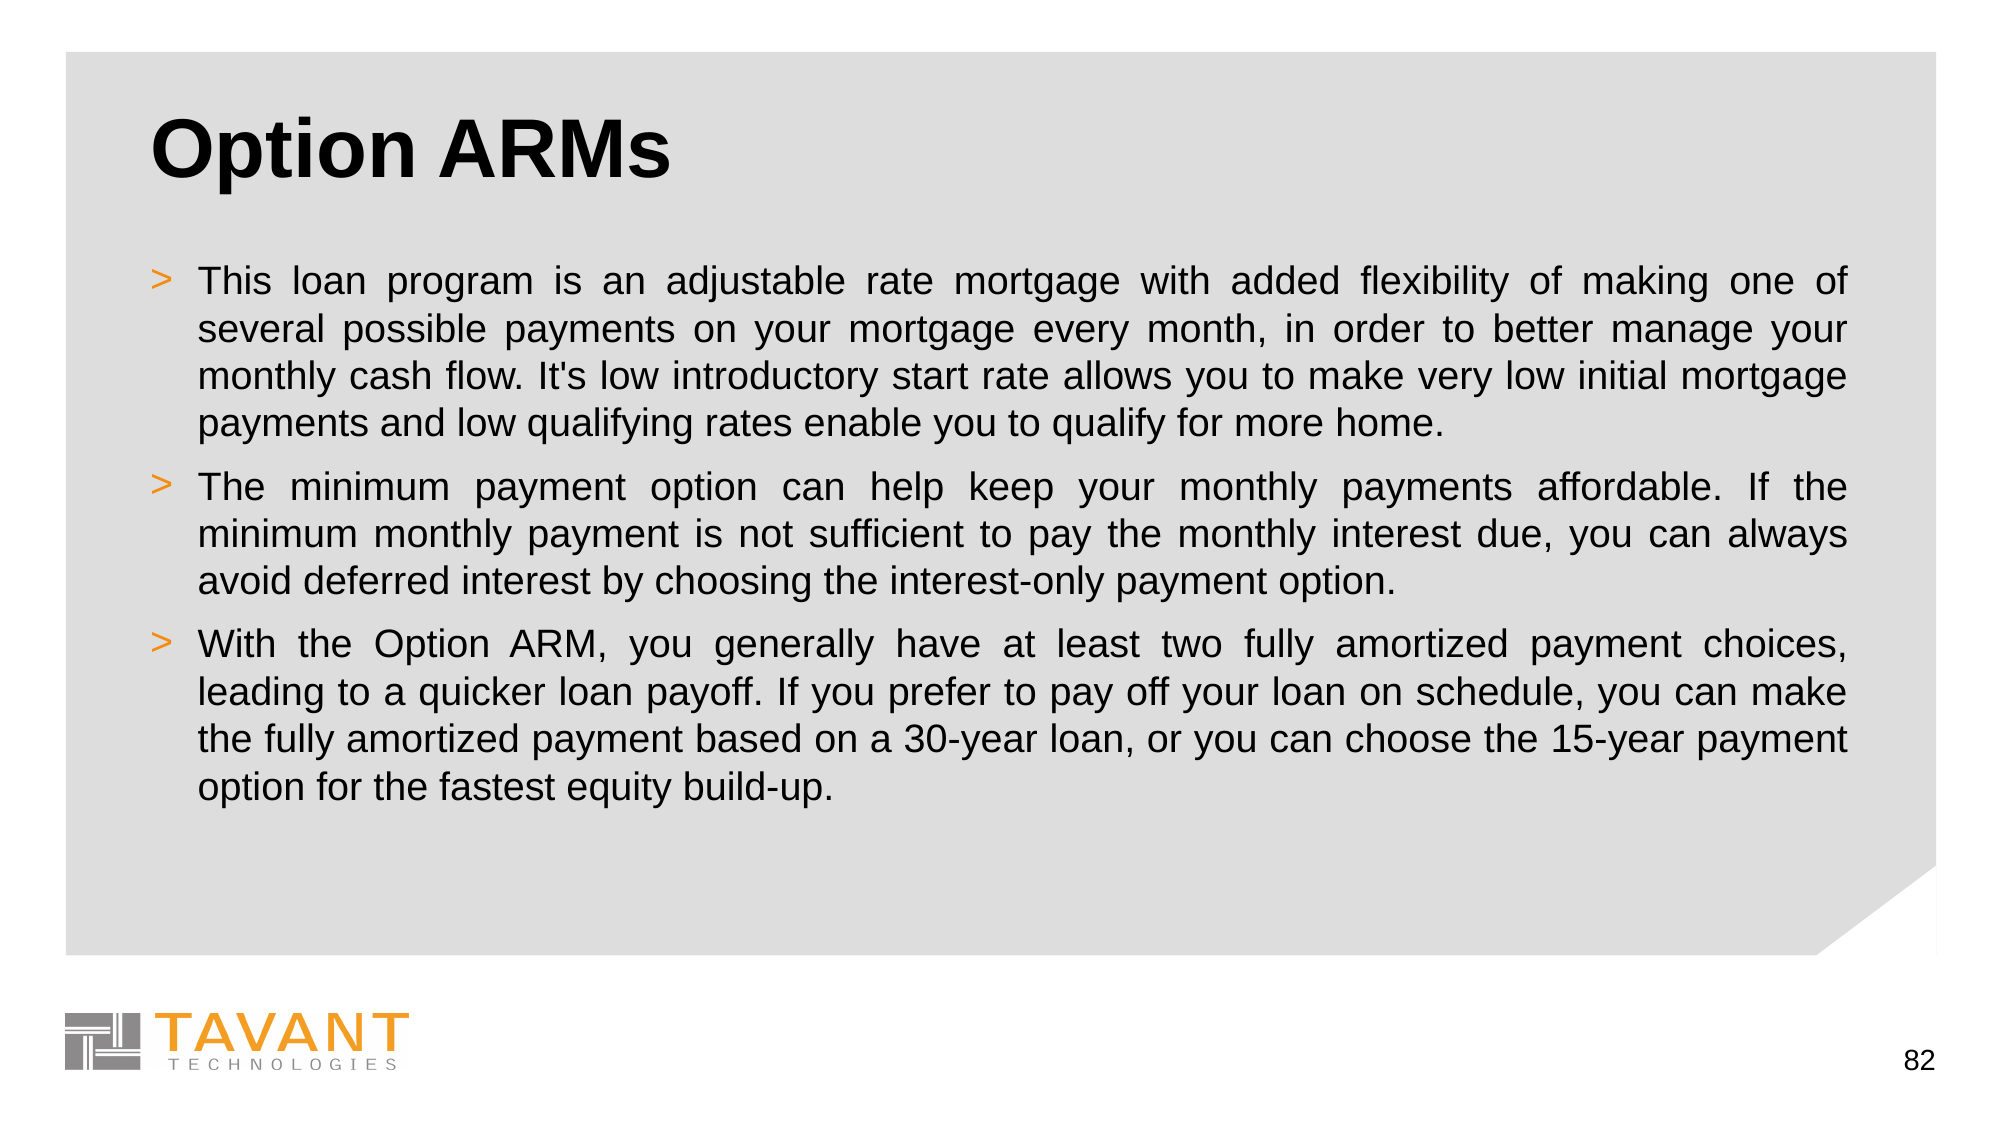

# Option ARMs
This loan program is an adjustable rate mortgage with added flexibility of making one of several possible payments on your mortgage every month, in order to better manage your monthly cash flow. It's low introductory start rate allows you to make very low initial mortgage payments and low qualifying rates enable you to qualify for more home.
The minimum payment option can help keep your monthly payments affordable. If the minimum monthly payment is not sufficient to pay the monthly interest due, you can always avoid deferred interest by choosing the interest-only payment option.
With the Option ARM, you generally have at least two fully amortized payment choices, leading to a quicker loan payoff. If you prefer to pay off your loan on schedule, you can make the fully amortized payment based on a 30-year loan, or you can choose the 15-year payment option for the fastest equity build-up.
82